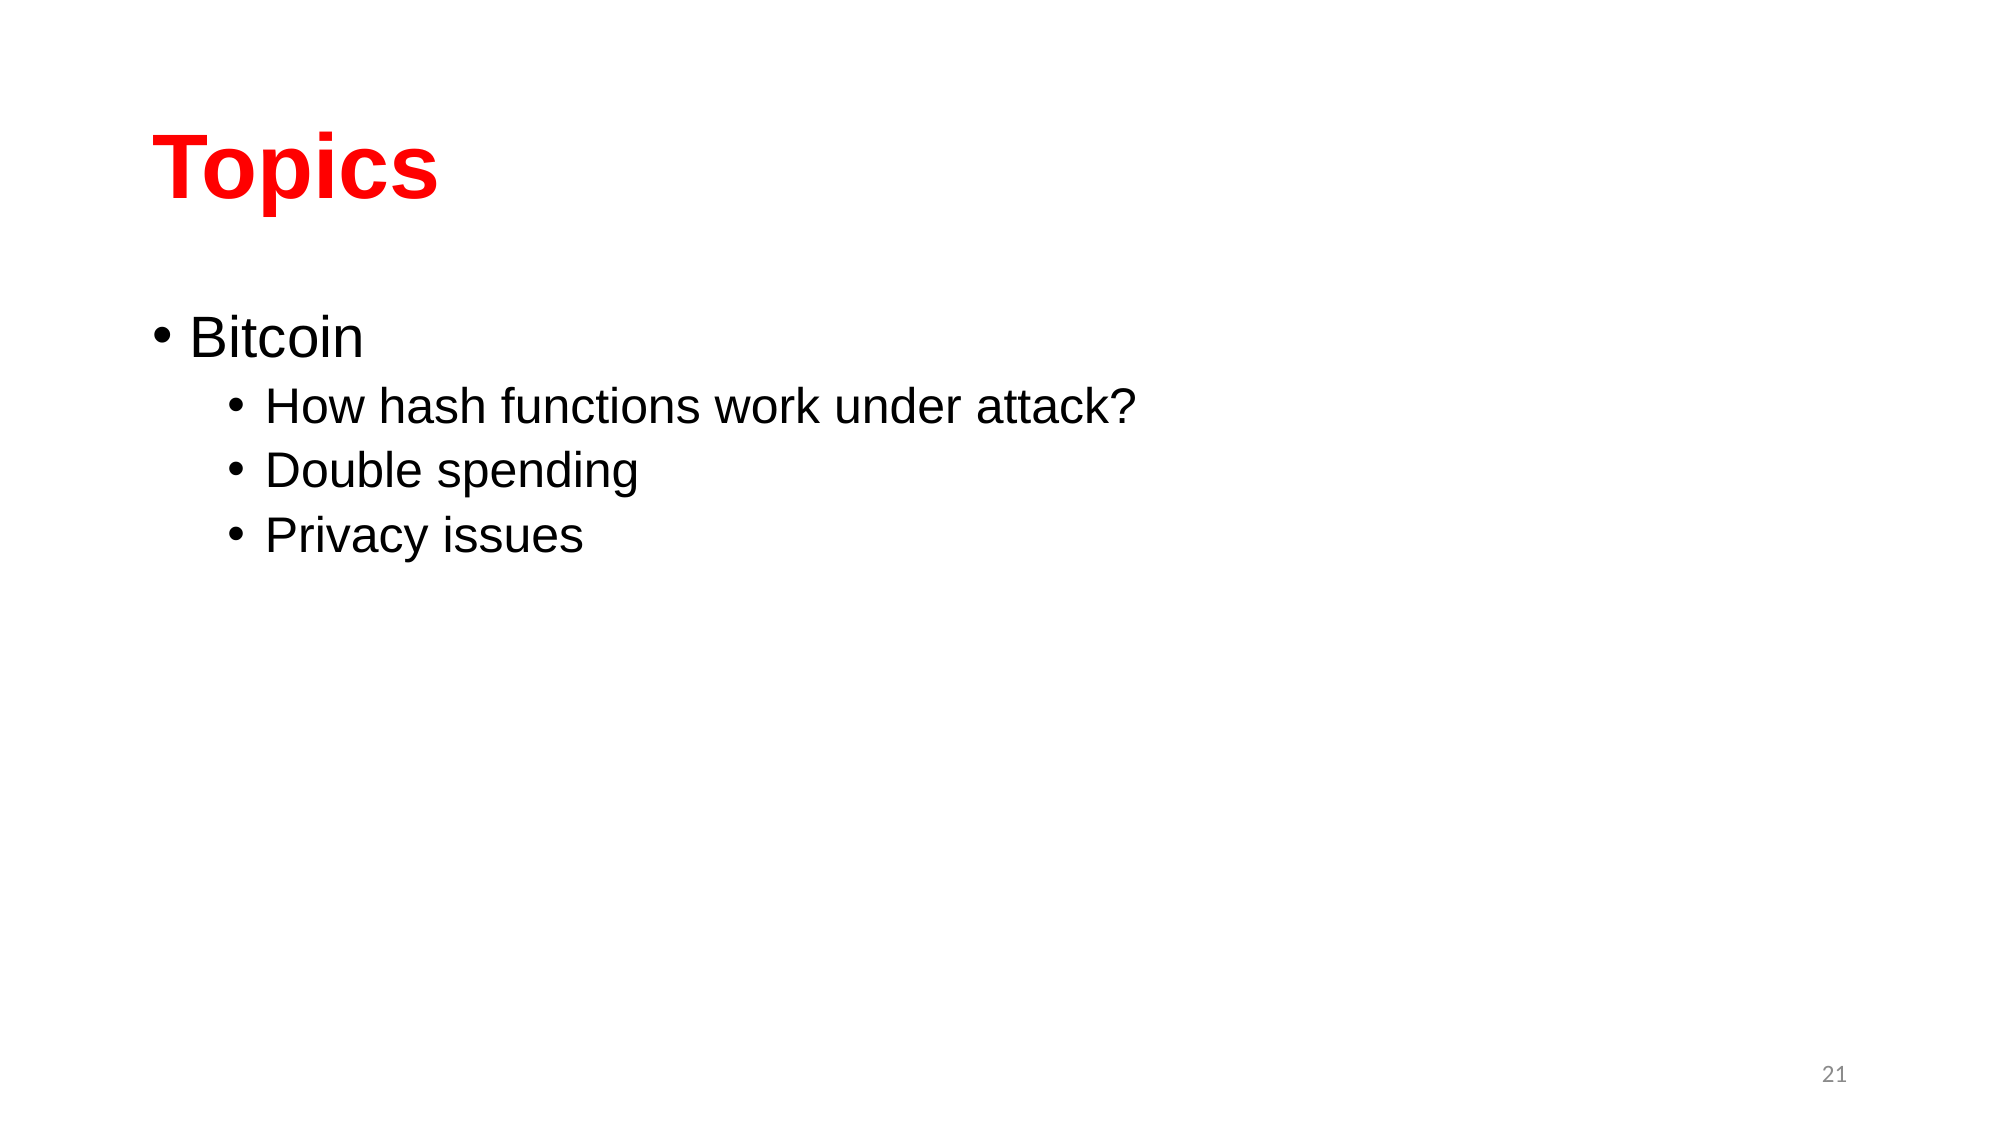

# Topics
Bitcoin
How hash functions work under attack?
Double spending
Privacy issues

21